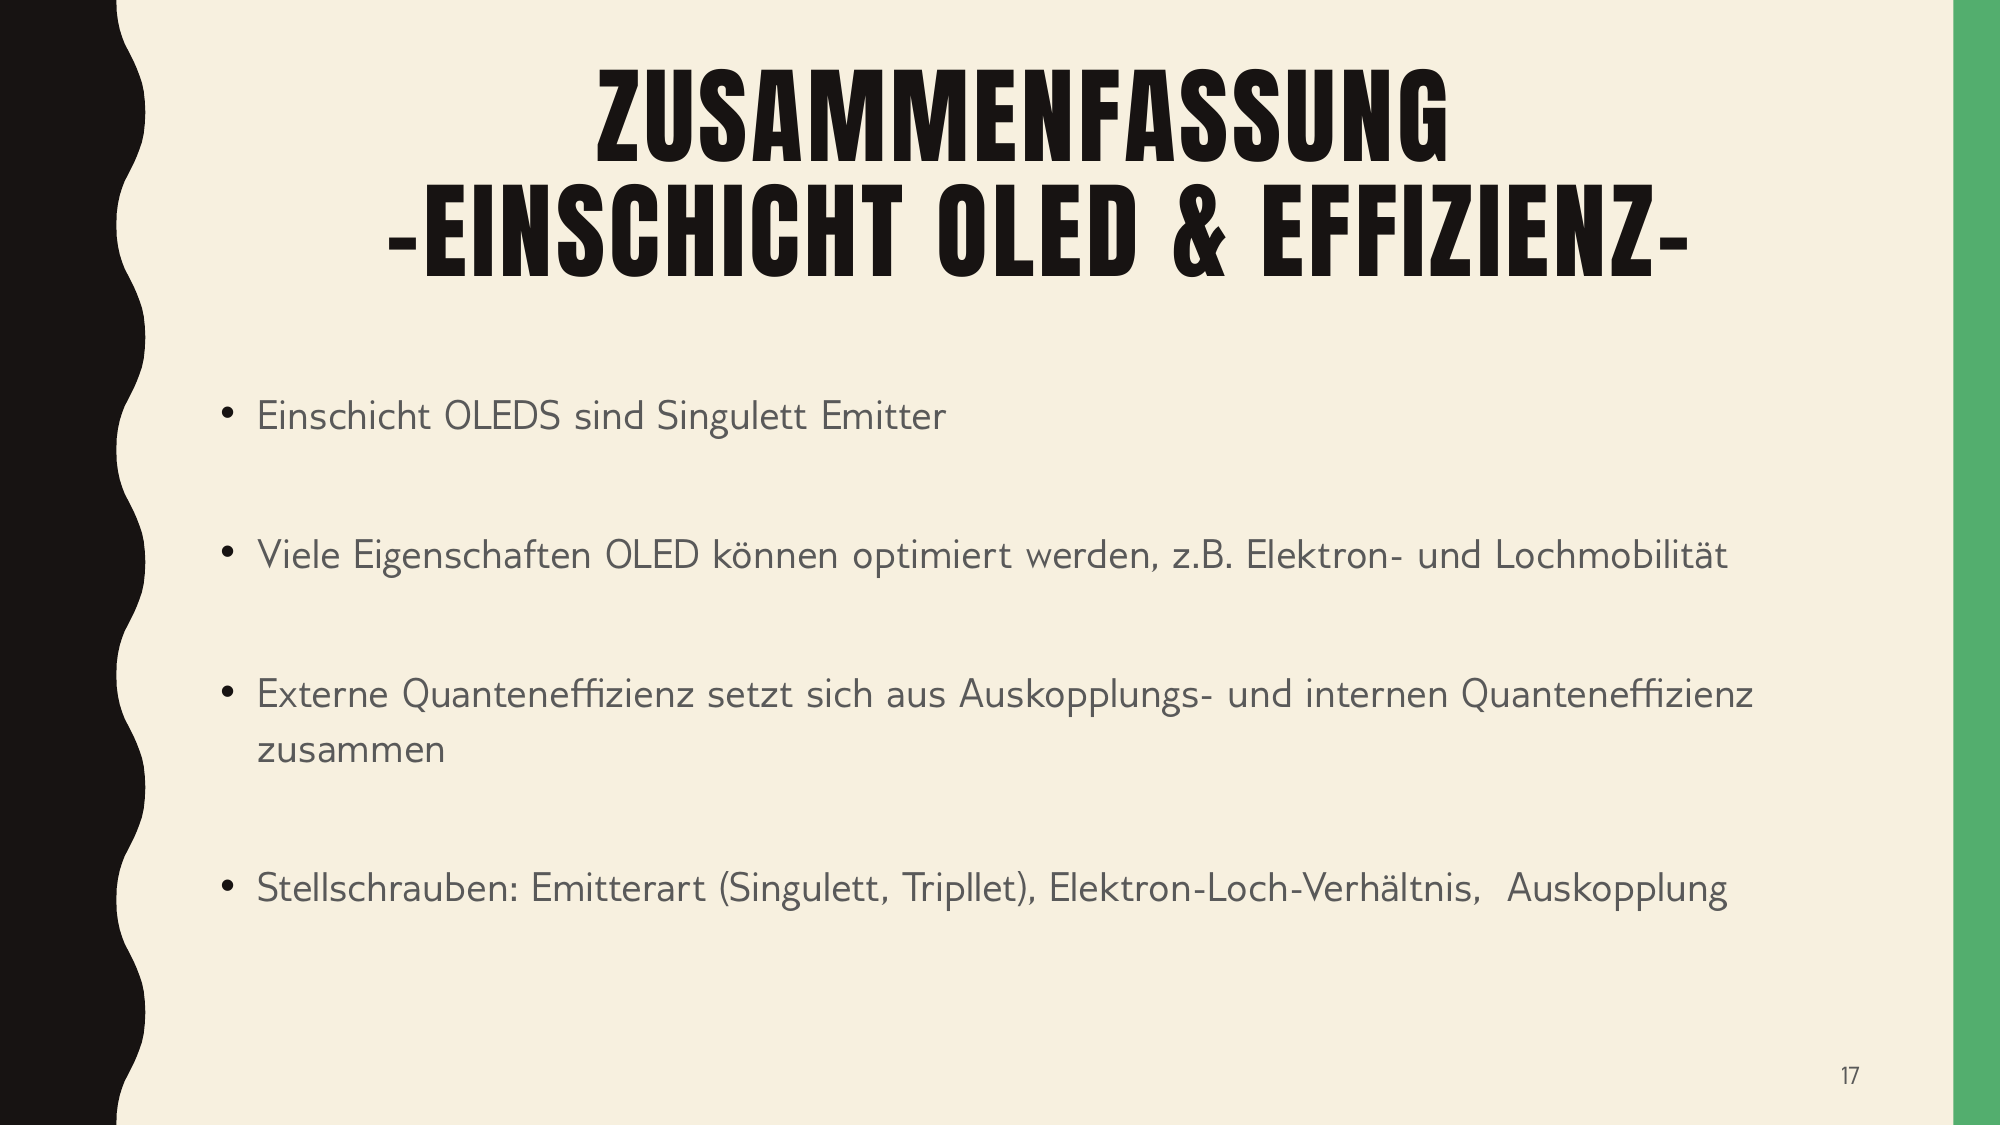

# Zusammenfassung -EinSchicht Oled & Effizienz-
Einschicht OLEDS sind Singulett Emitter

Viele Eigenschaften OLED können optimiert werden, z.B. Elektron- und Lochmobilität

Externe Quanteneffizienz setzt sich aus Auskopplungs- und internen Quanteneffizienz zusammen

Stellschrauben: Emitterart (Singulett, Tripllet), Elektron-Loch-Verhältnis,  Auskopplung
17